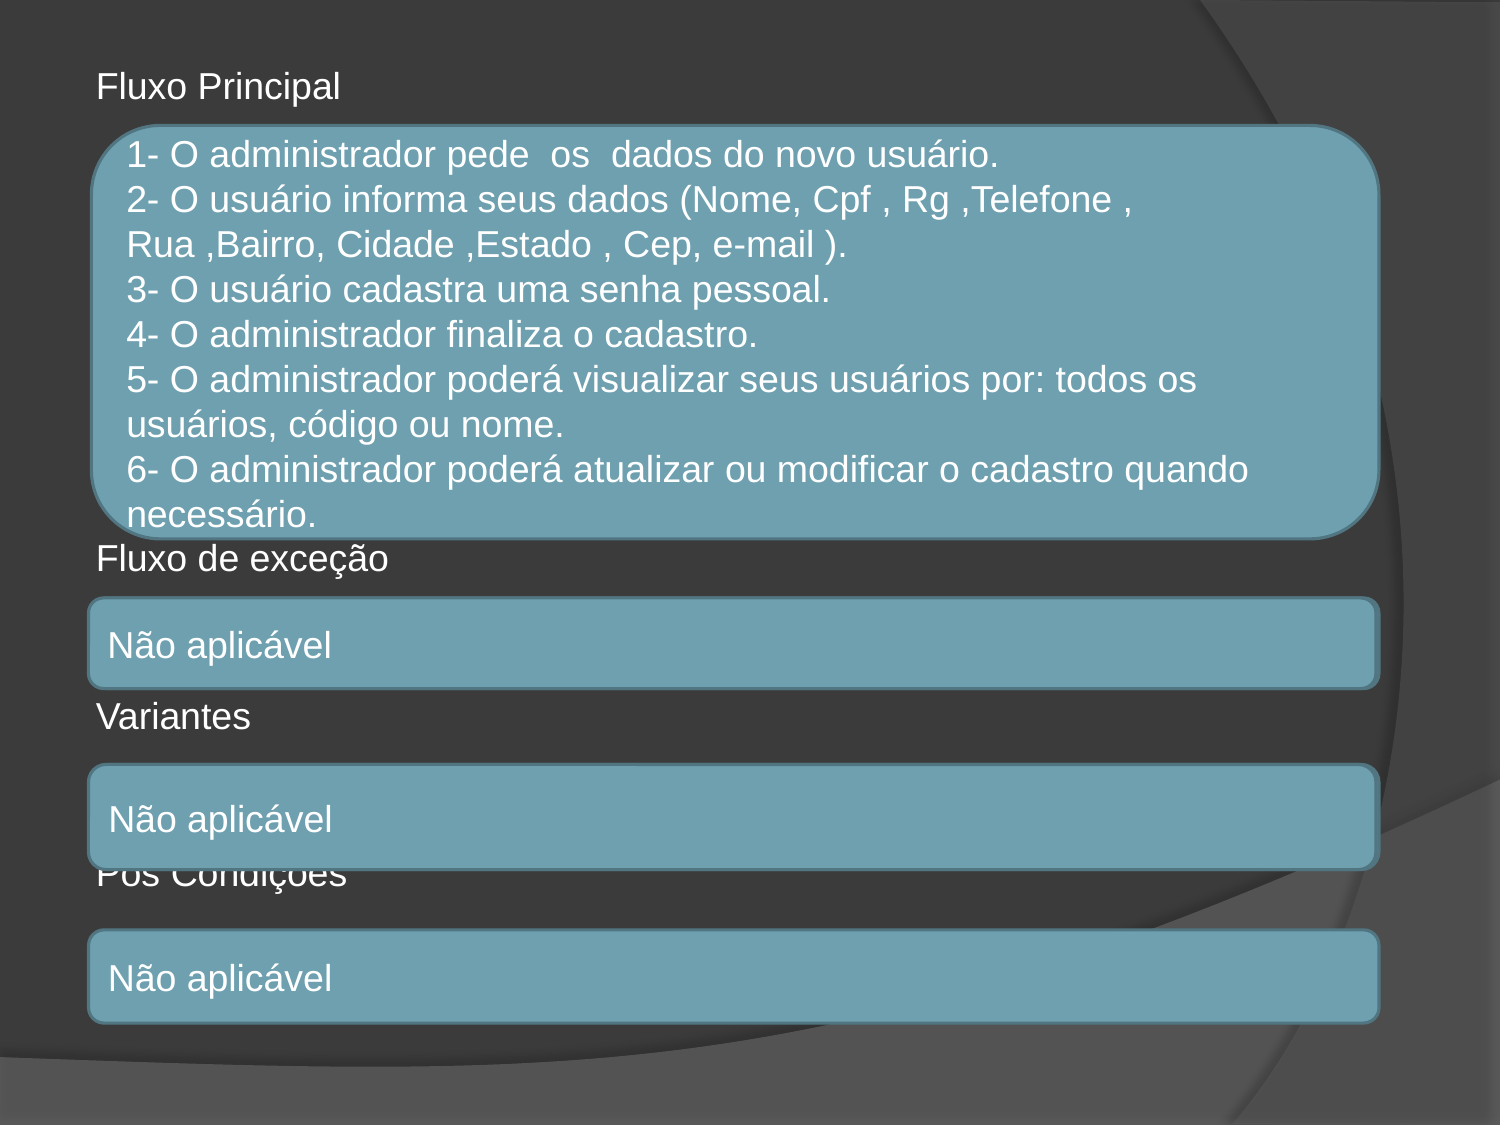

Fluxo Principal

Fluxo de exceção

Variantes

Pós Condições

1- O administrador pede  os  dados do novo usuário.
2- O usuário informa seus dados (Nome, Cpf , Rg ,Telefone , Rua ,Bairro, Cidade ,Estado , Cep, e-mail ).
3- O usuário cadastra uma senha pessoal.
4- O administrador finaliza o cadastro.
5- O administrador poderá visualizar seus usuários por: todos os usuários, código ou nome.
6- O administrador poderá atualizar ou modificar o cadastro quando necessário.
Não aplicável
Não aplicável
Não aplicável
Não aplicável
Não aplicável